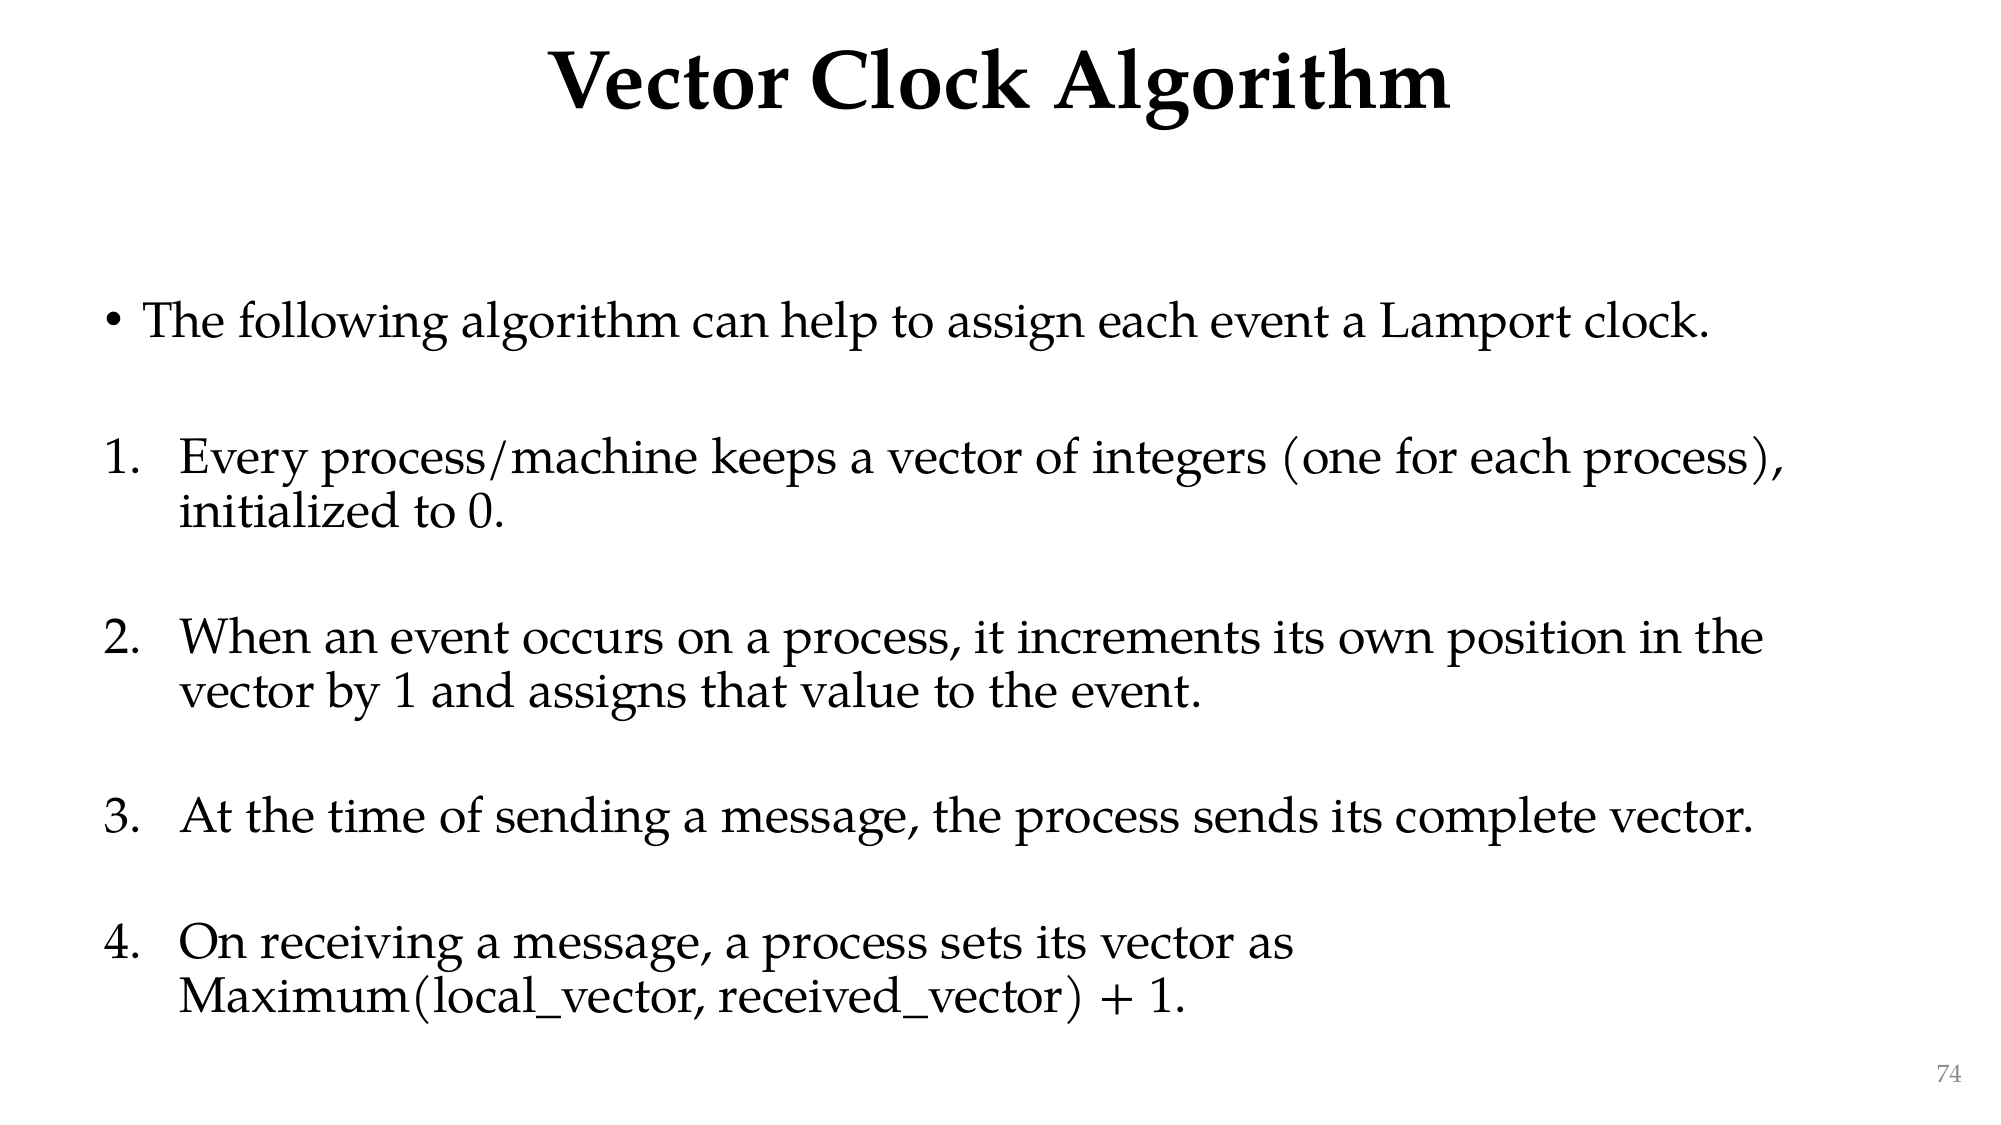

# Vector Clock Algorithm
The following algorithm can help to assign each event a Lamport clock.

Every process/machine keeps a vector of integers (one for each process), initialized to 0.

When an event occurs on a process, it increments its own position in the vector by 1 and assigns that value to the event.

At the time of sending a message, the process sends its complete vector.

On receiving a message, a process sets its vector as Maximum(local_vector, received_vector) + 1.

74